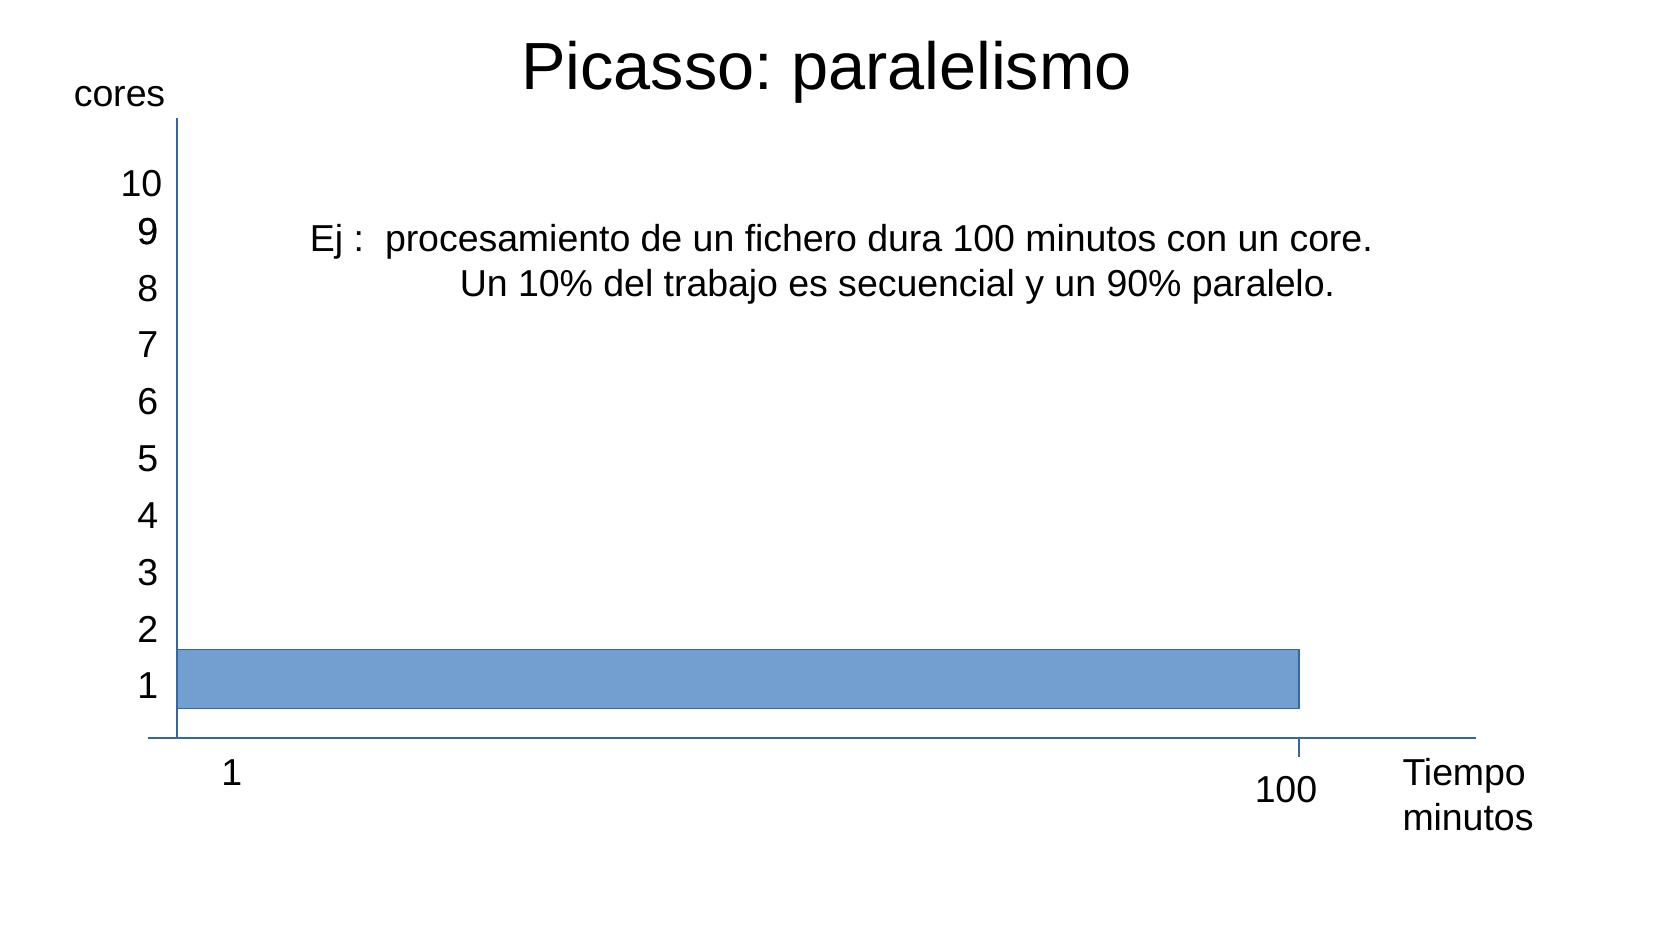

Picasso: paralelismo
cores
10
9
9
Ej :  procesamiento de un fichero dura 100 minutos con un core.
	Un 10% del trabajo es secuencial y un 90% paralelo.
8
7
6
5
4
3
2

1
1
Tiempo
minutos
100